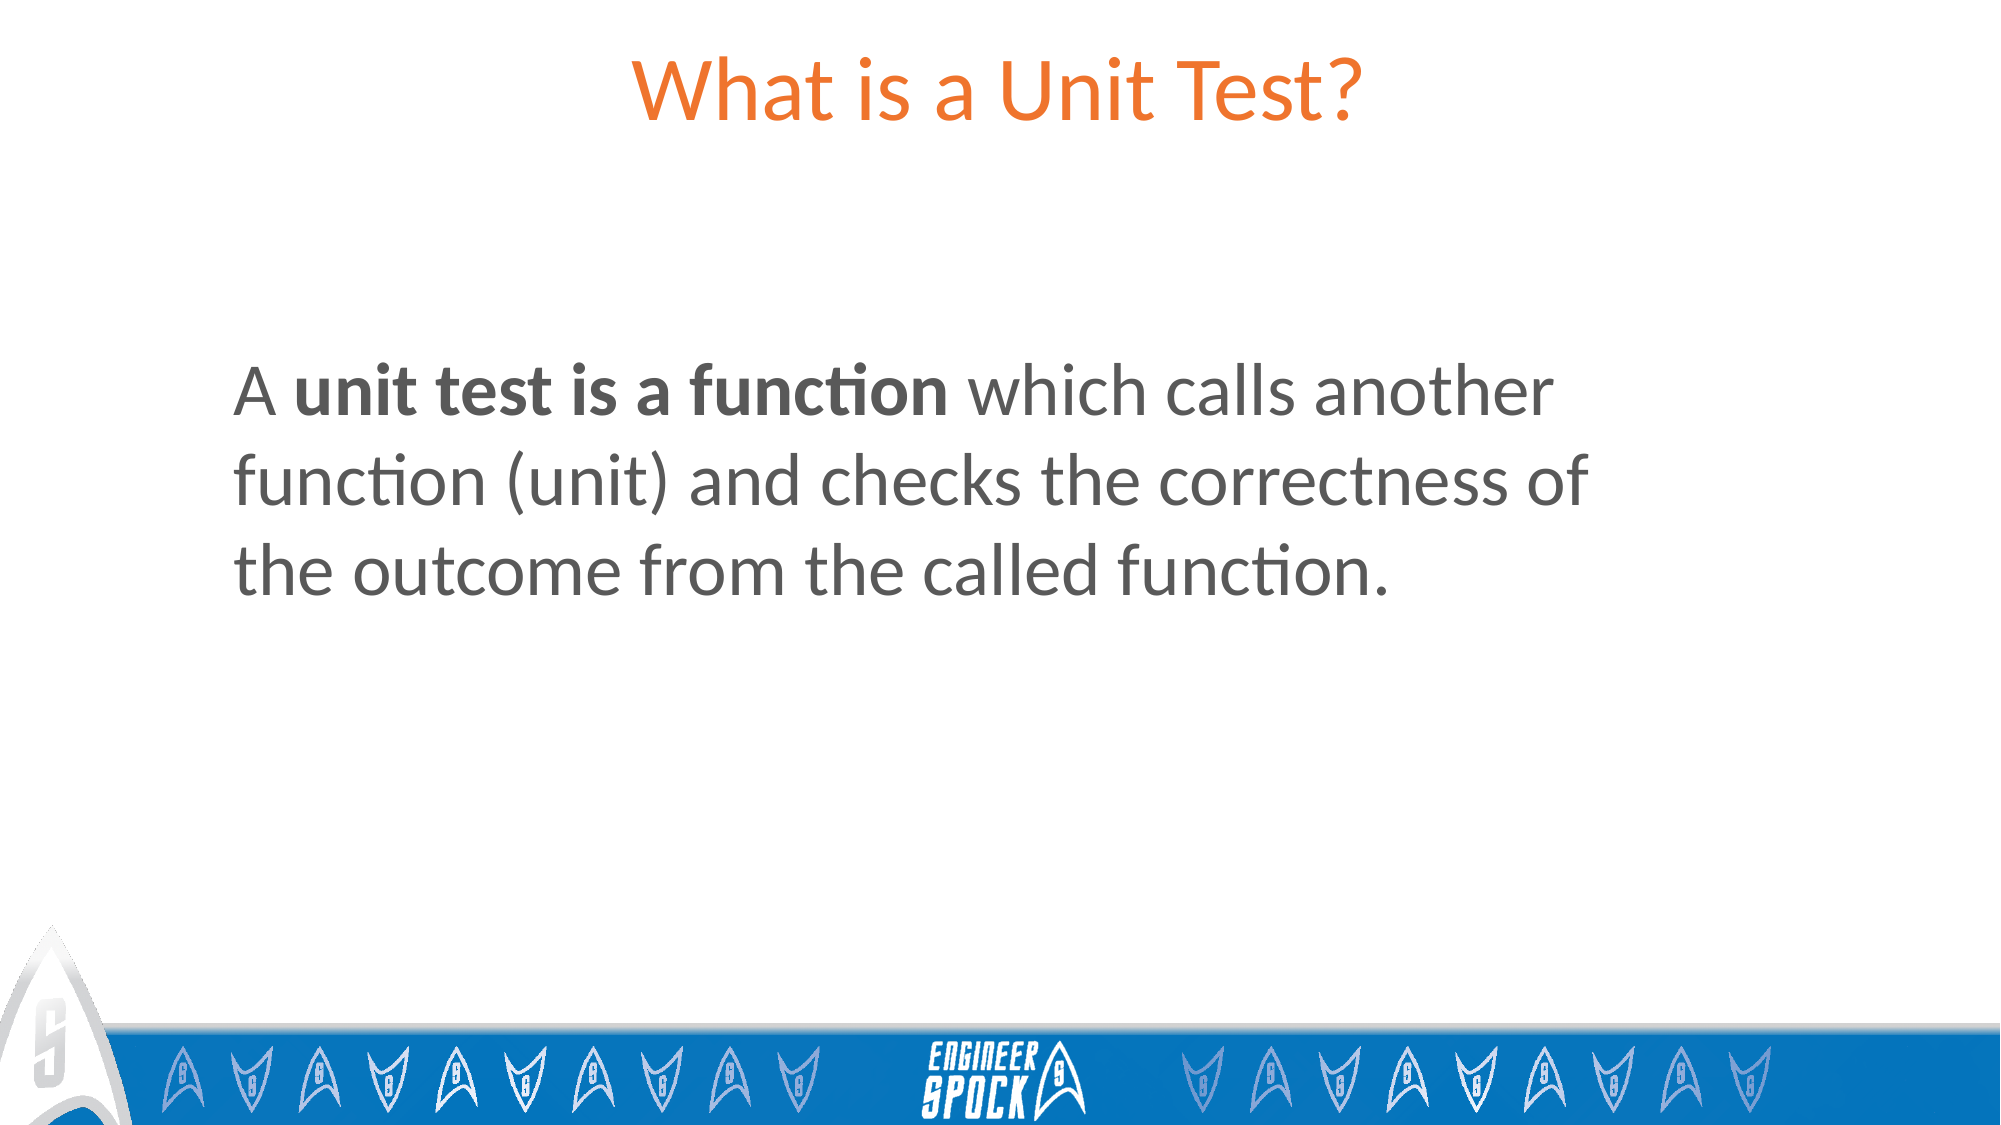

# What is a Unit Test?
A unit test is a function which calls another function (unit) and checks the correctness of the outcome from the called function.